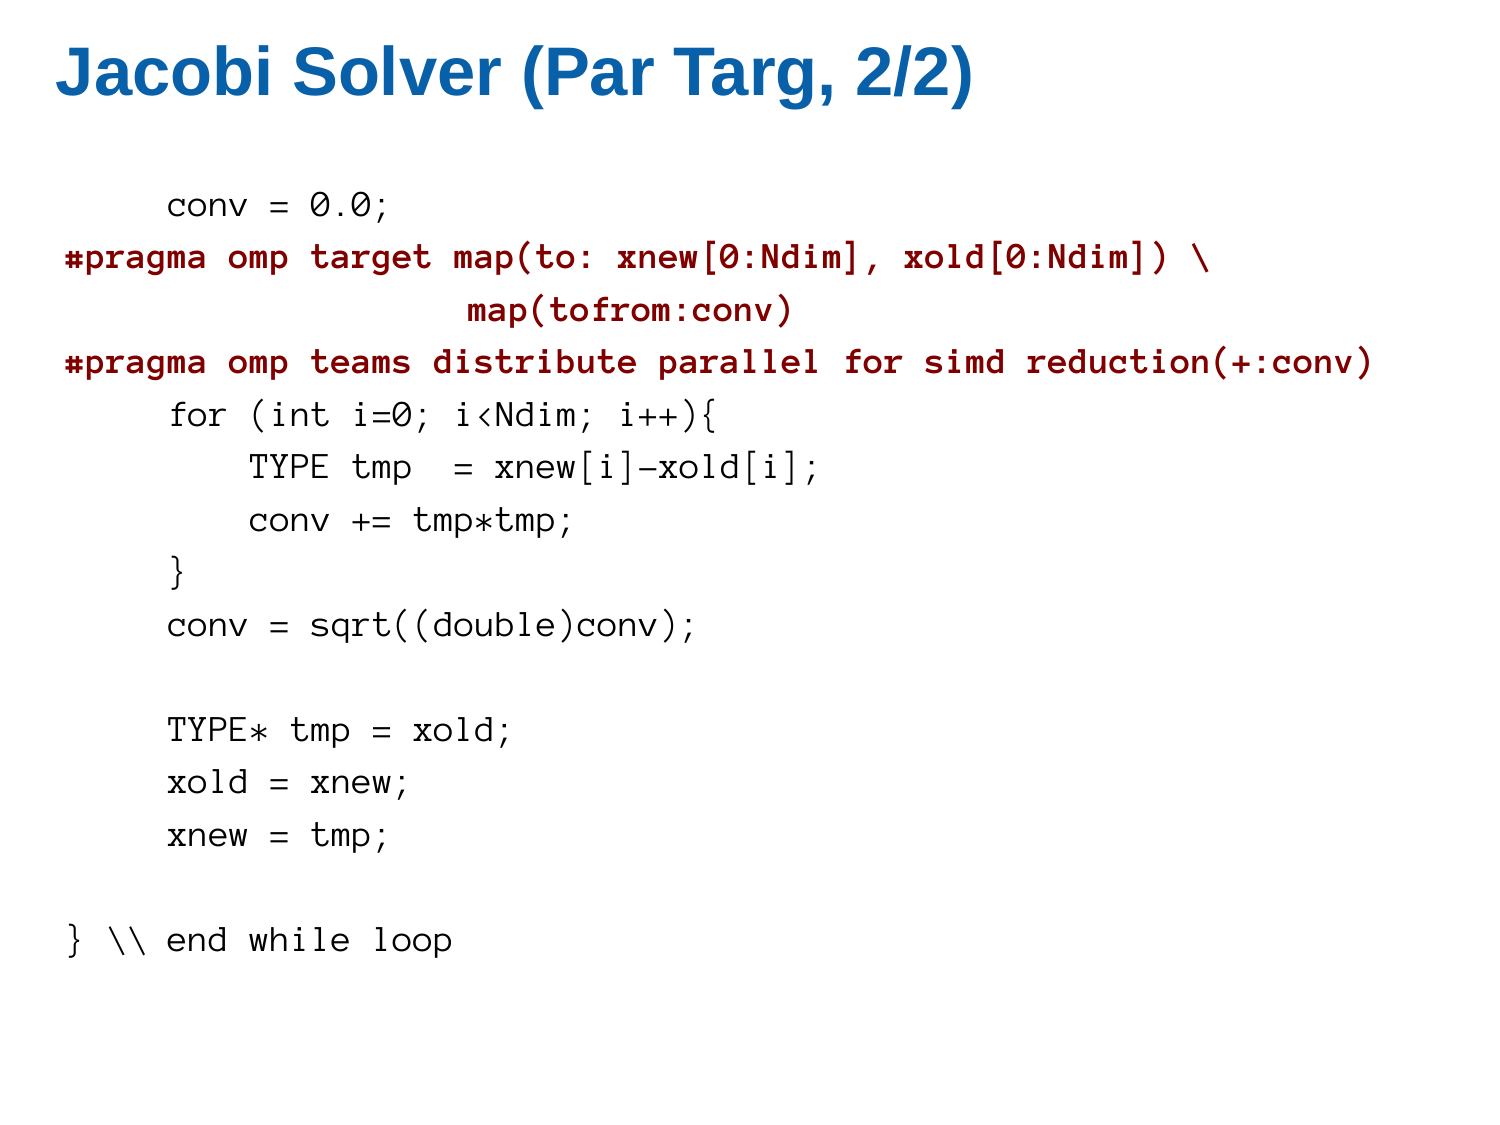

# Jacobi Solver (Par Targ, 2/2)

     conv = 0.0;
#pragma omp target map(to: xnew[0:Ndim], xold[0:Ndim]) \
		     map(tofrom:conv)
#pragma omp teams distribute parallel for simd reduction(+:conv)
     for (int i=0; i<Ndim; i++){
         TYPE tmp  = xnew[i]-xold[i];
         conv += tmp*tmp;
     }
     conv = sqrt((double)conv);

     TYPE* tmp = xold;
     xold = xnew;
     xnew = tmp;

} \\ end while loop